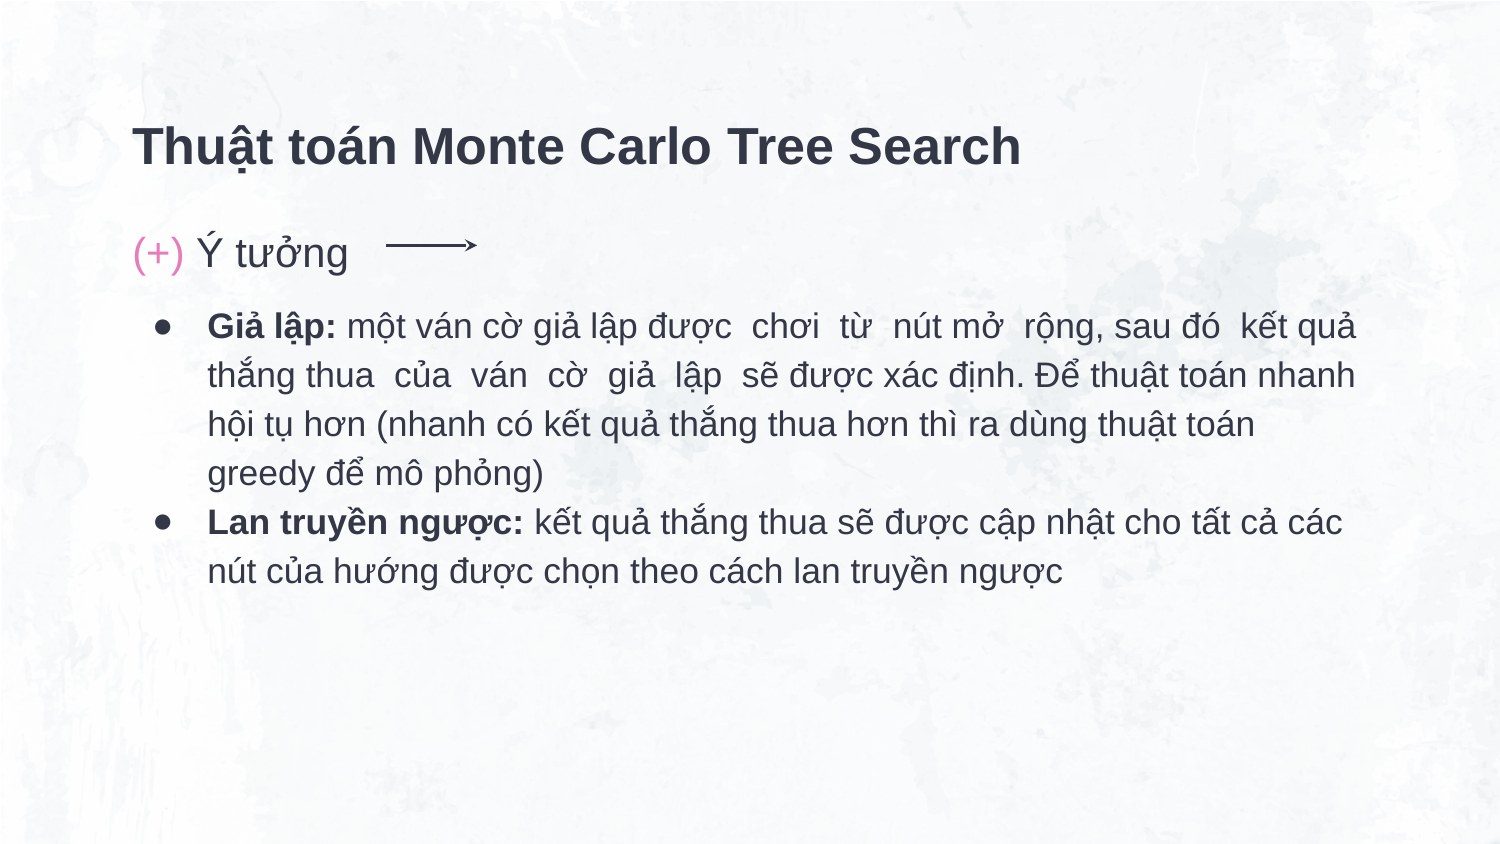

# Thuật toán Monte Carlo Tree Search
(+) Ý tưởng
Giả lập: một ván cờ giả lập được  chơi  từ  nút mở  rộng, sau đó  kết quả  thắng thua  của  ván  cờ  giả  lập  sẽ được xác định. Để thuật toán nhanh hội tụ hơn (nhanh có kết quả thắng thua hơn thì ra dùng thuật toán greedy để mô phỏng)
Lan truyền ngược: kết quả thắng thua sẽ được cập nhật cho tất cả các nút của hướng được chọn theo cách lan truyền ngược